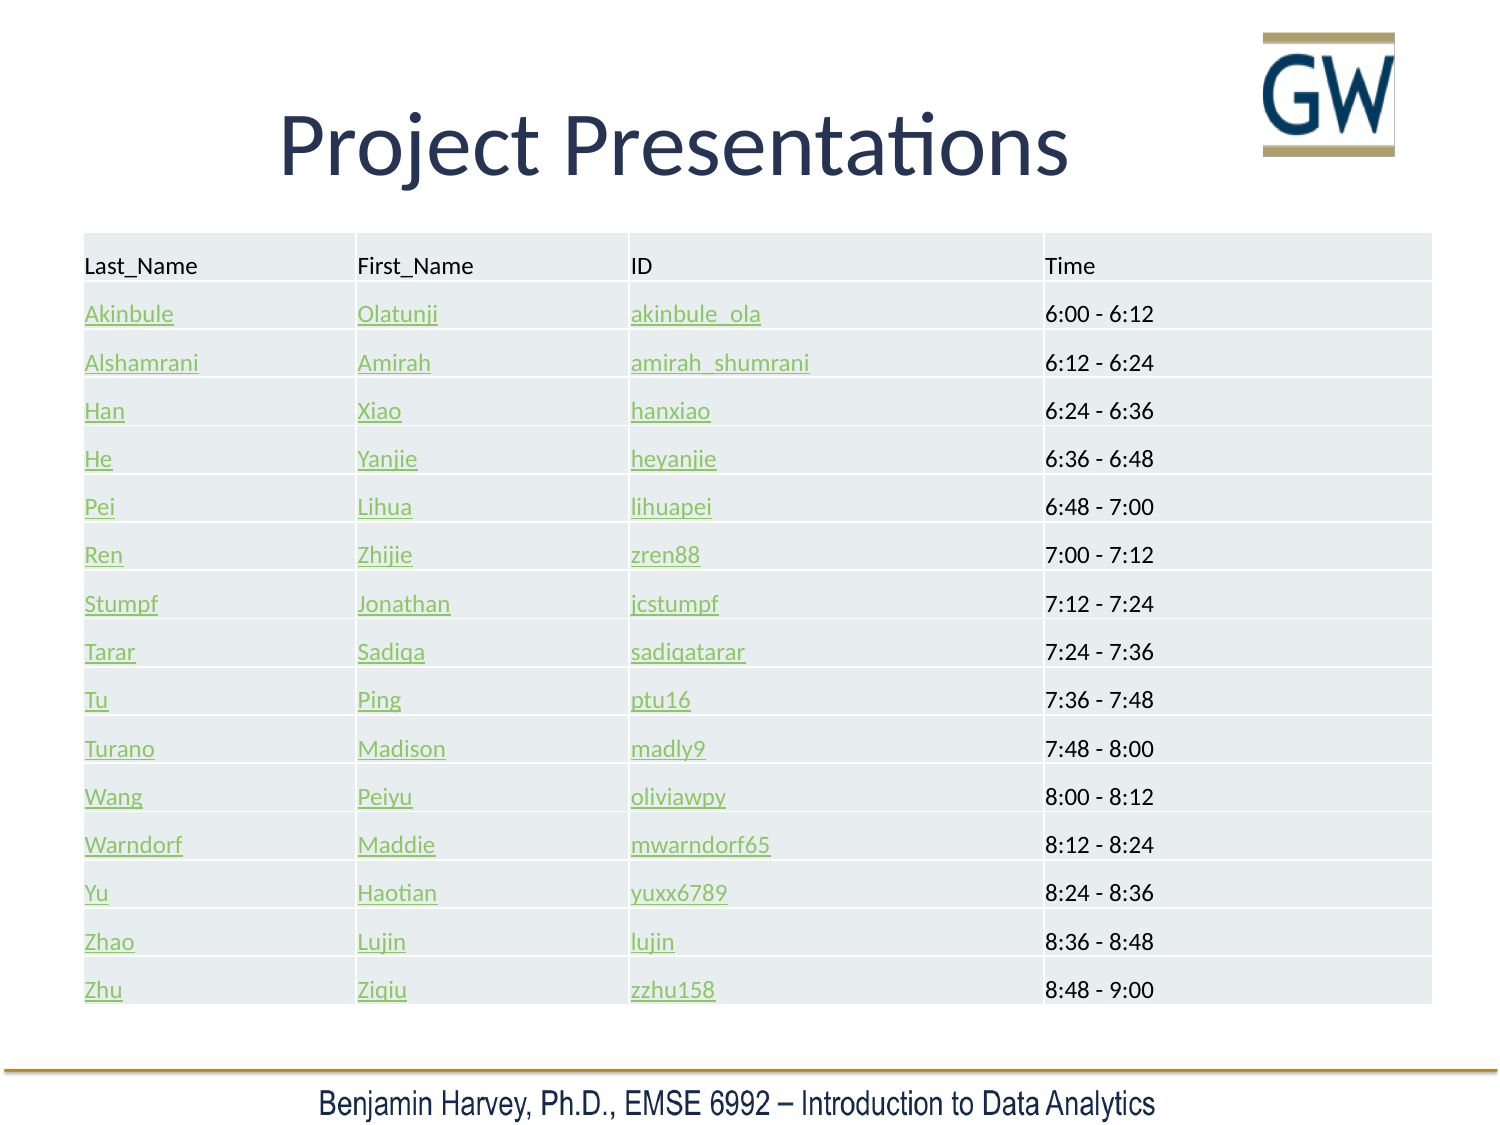

# Project Presentations
| Last\_Name | First\_Name | ID | Time |
| --- | --- | --- | --- |
| Akinbule | Olatunji | akinbule\_ola | 6:00 - 6:12 |
| Alshamrani | Amirah | amirah\_shumrani | 6:12 - 6:24 |
| Han | Xiao | hanxiao | 6:24 - 6:36 |
| He | Yanjie | heyanjie | 6:36 - 6:48 |
| Pei | Lihua | lihuapei | 6:48 - 7:00 |
| Ren | Zhijie | zren88 | 7:00 - 7:12 |
| Stumpf | Jonathan | jcstumpf | 7:12 - 7:24 |
| Tarar | Sadiqa | sadiqatarar | 7:24 - 7:36 |
| Tu | Ping | ptu16 | 7:36 - 7:48 |
| Turano | Madison | madly9 | 7:48 - 8:00 |
| Wang | Peiyu | oliviawpy | 8:00 - 8:12 |
| Warndorf | Maddie | mwarndorf65 | 8:12 - 8:24 |
| Yu | Haotian | yuxx6789 | 8:24 - 8:36 |
| Zhao | Lujin | lujin | 8:36 - 8:48 |
| Zhu | Ziqiu | zzhu158 | 8:48 - 9:00 |